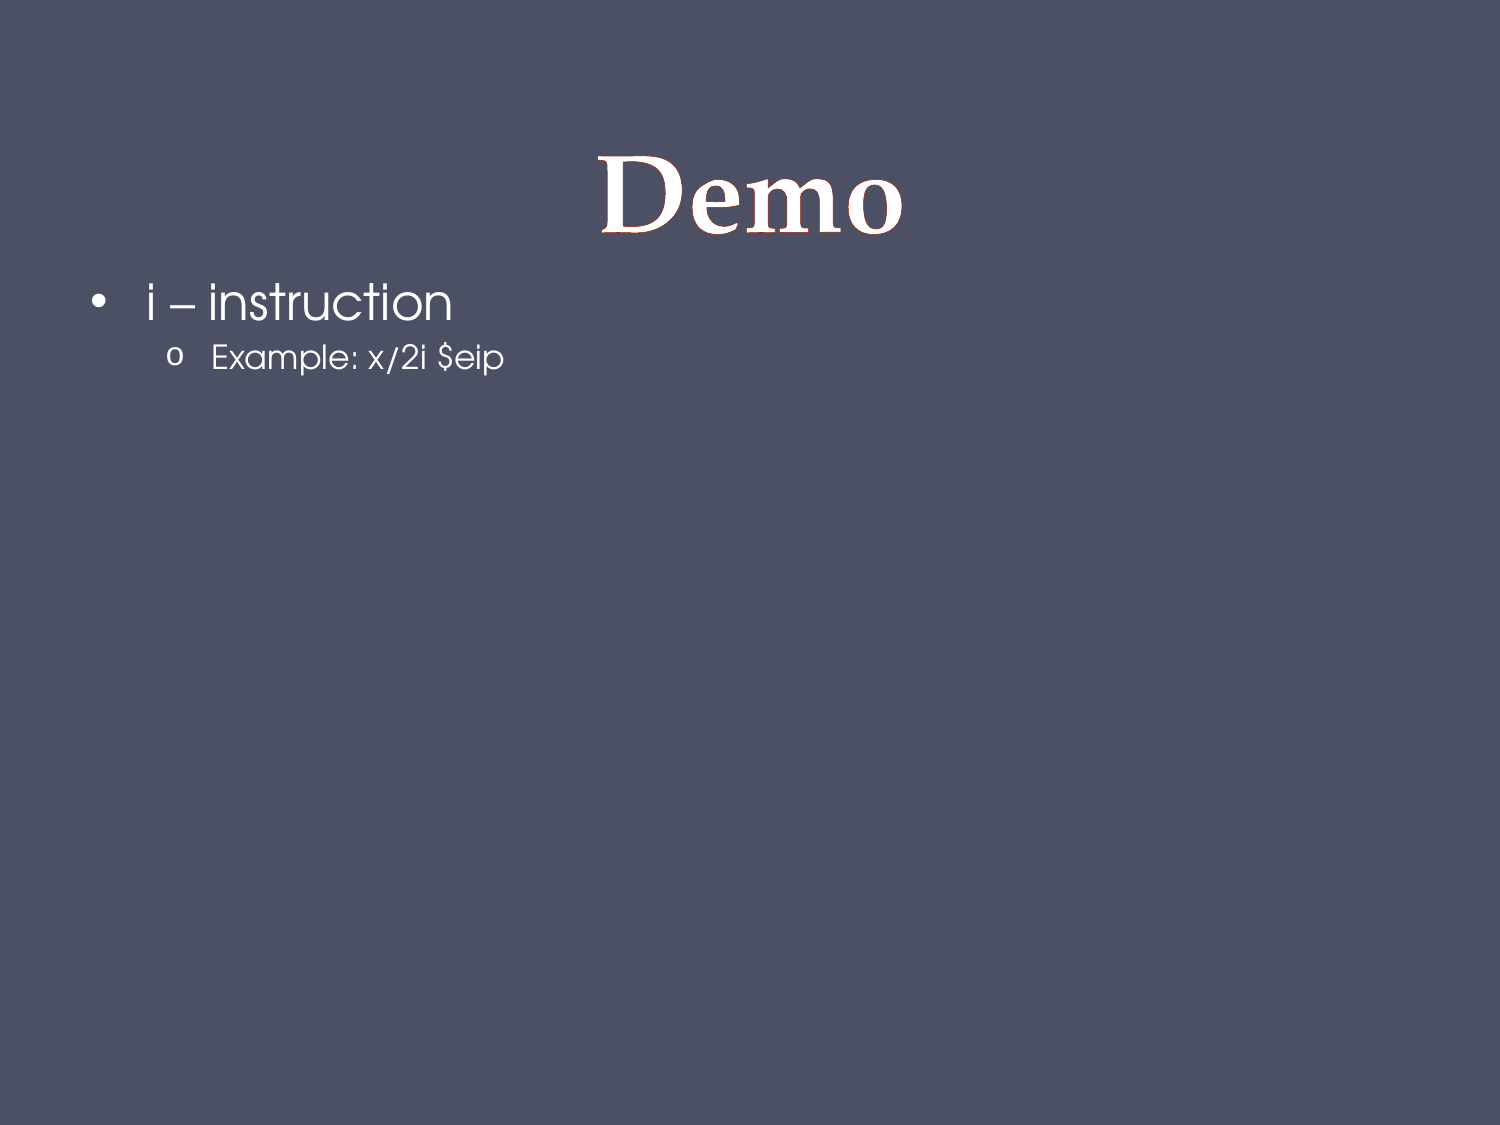

# Demo
i – instruction
Example: x/2i $eip